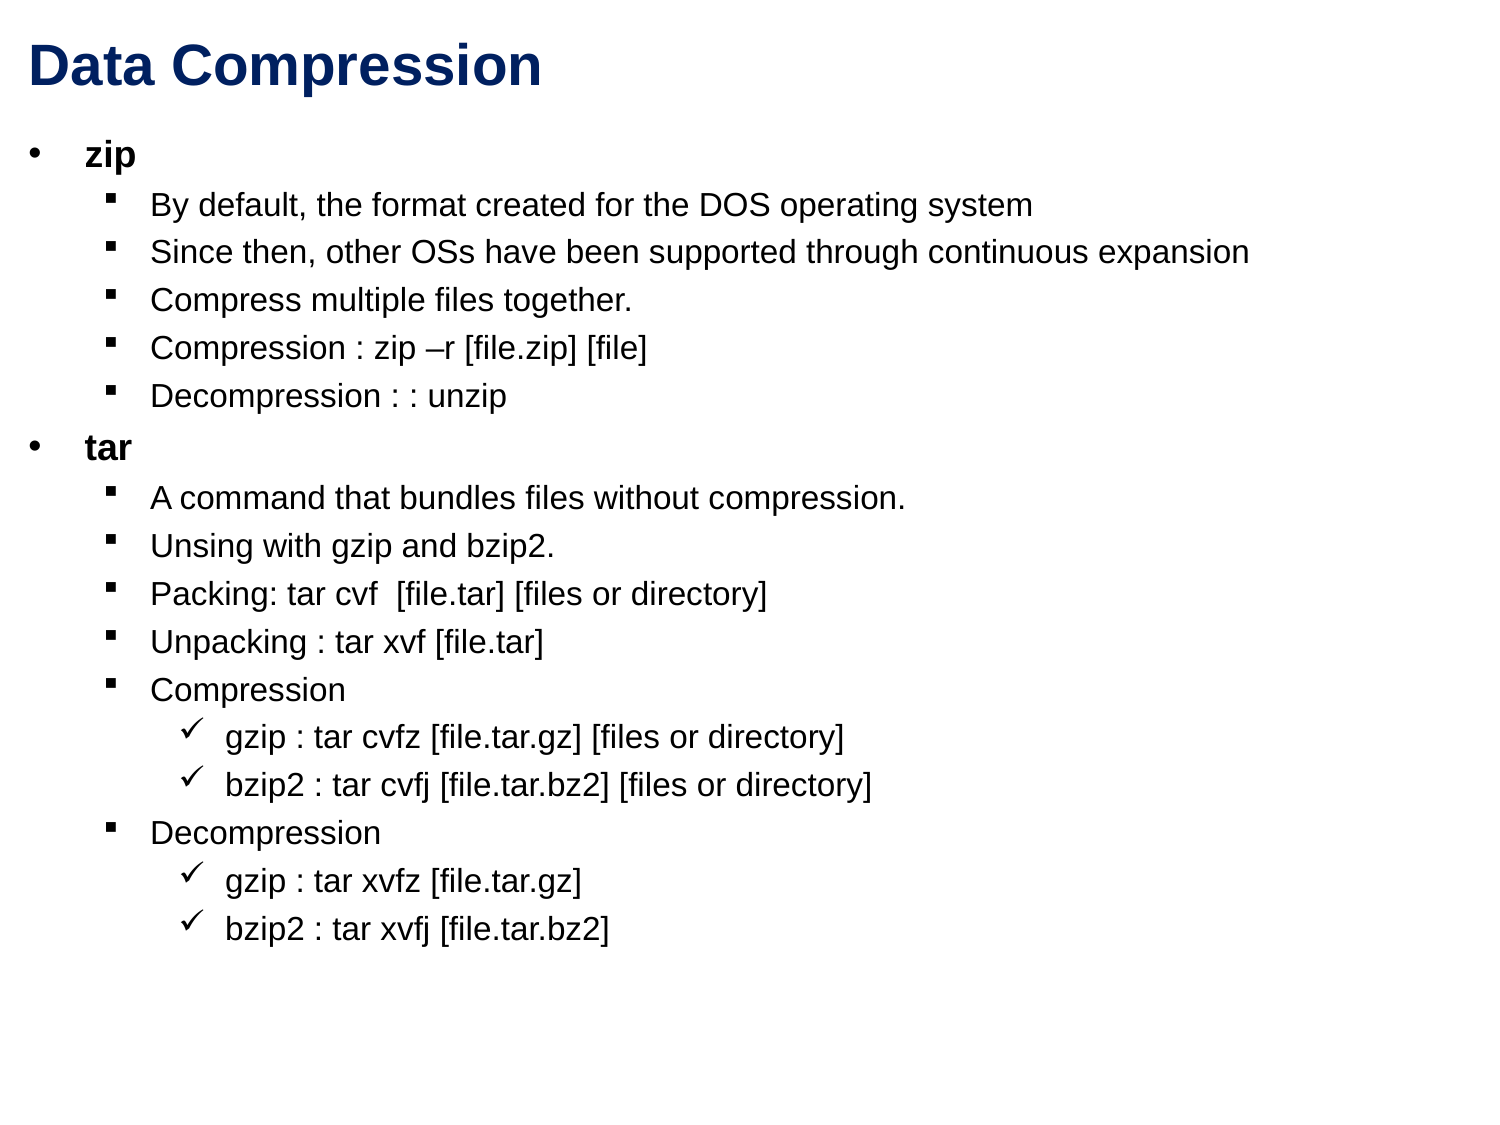

Data Compression
zip
By default, the format created for the DOS operating system
Since then, other OSs have been supported through continuous expansion
Compress multiple files together.
Compression : zip –r [file.zip] [file]
Decompression : : unzip
tar
A command that bundles files without compression.
Unsing with gzip and bzip2.
Packing: tar cvf  [file.tar] [files or directory]
Unpacking : tar xvf [file.tar]
Compression
gzip : tar cvfz [file.tar.gz] [files or directory]
bzip2 : tar cvfj [file.tar.bz2] [files or directory]
Decompression
gzip : tar xvfz [file.tar.gz]
bzip2 : tar xvfj [file.tar.bz2]